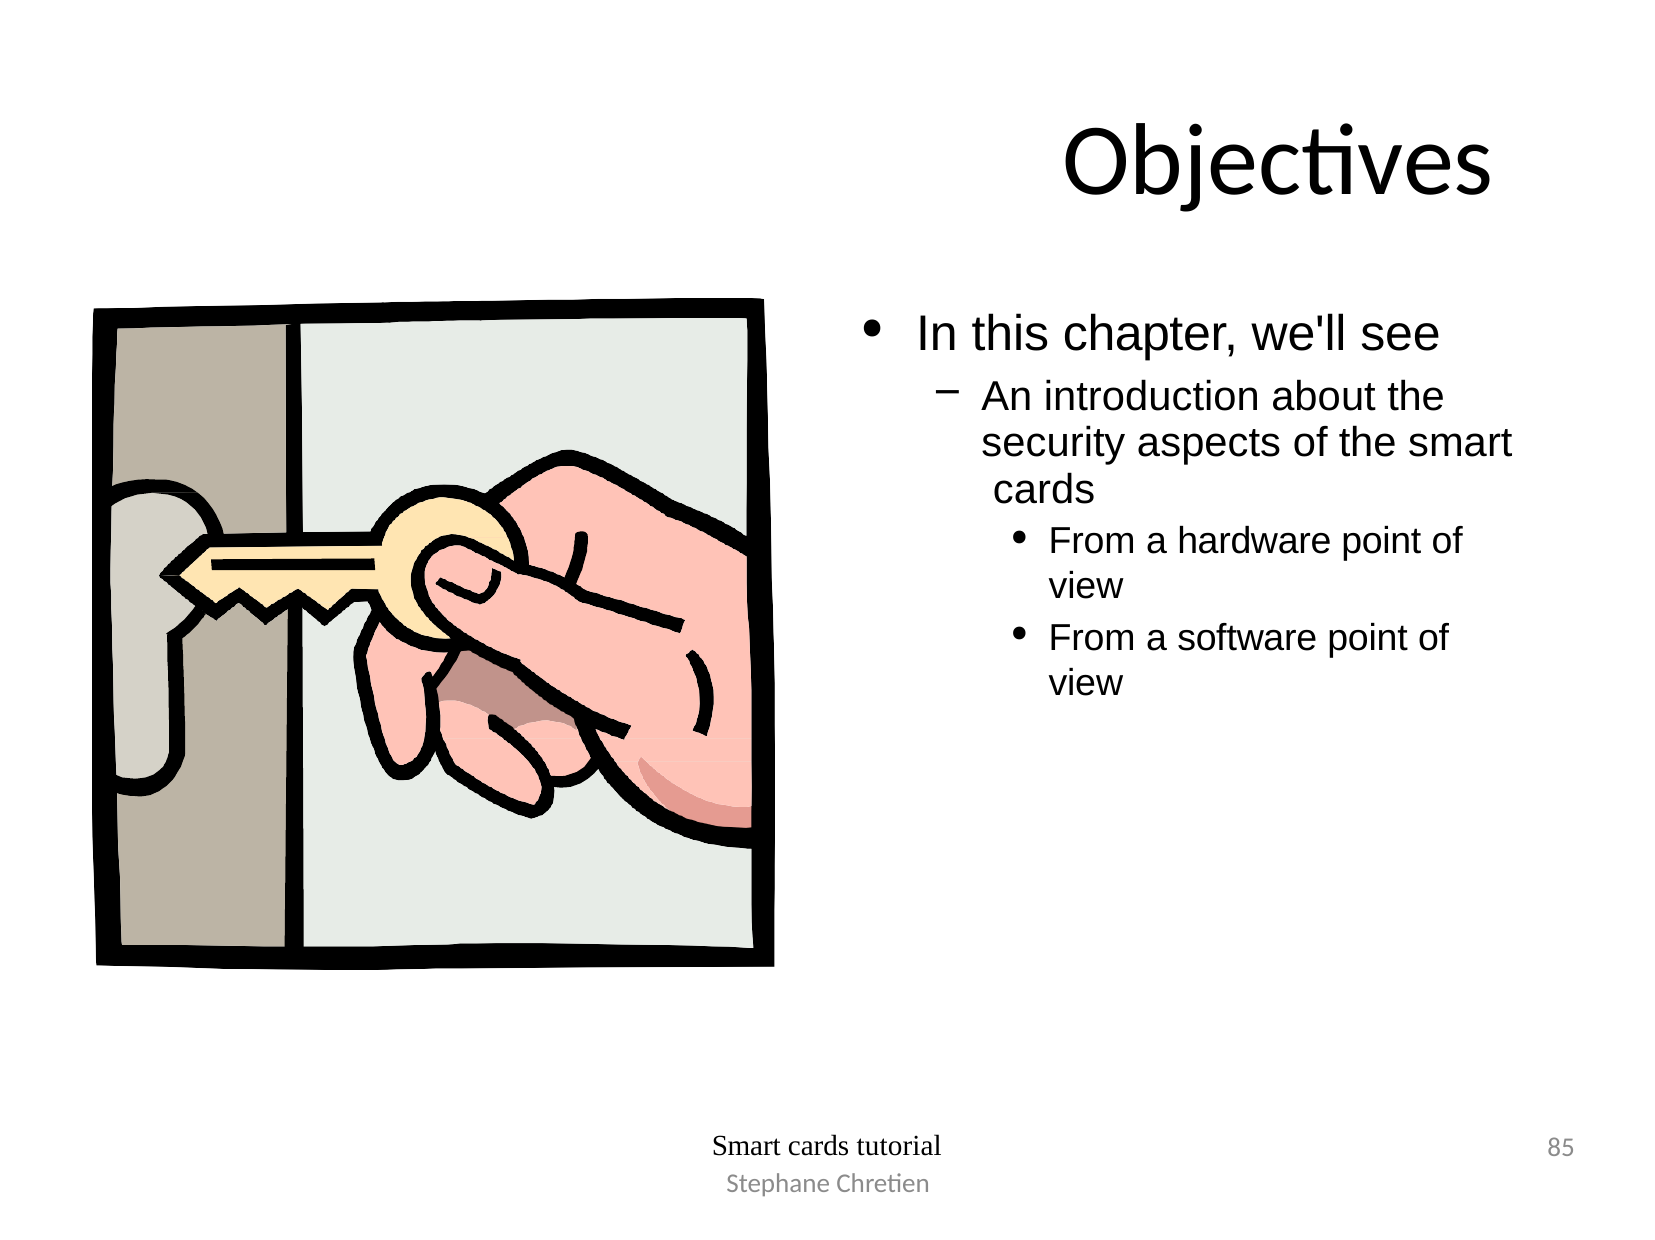

# Objectives

In this chapter, we'll see
An introduction about the  security aspects of the smart  cards
From a hardware point of view
From a software point of view

85
Smart cards tutorial
Stephane Chretien